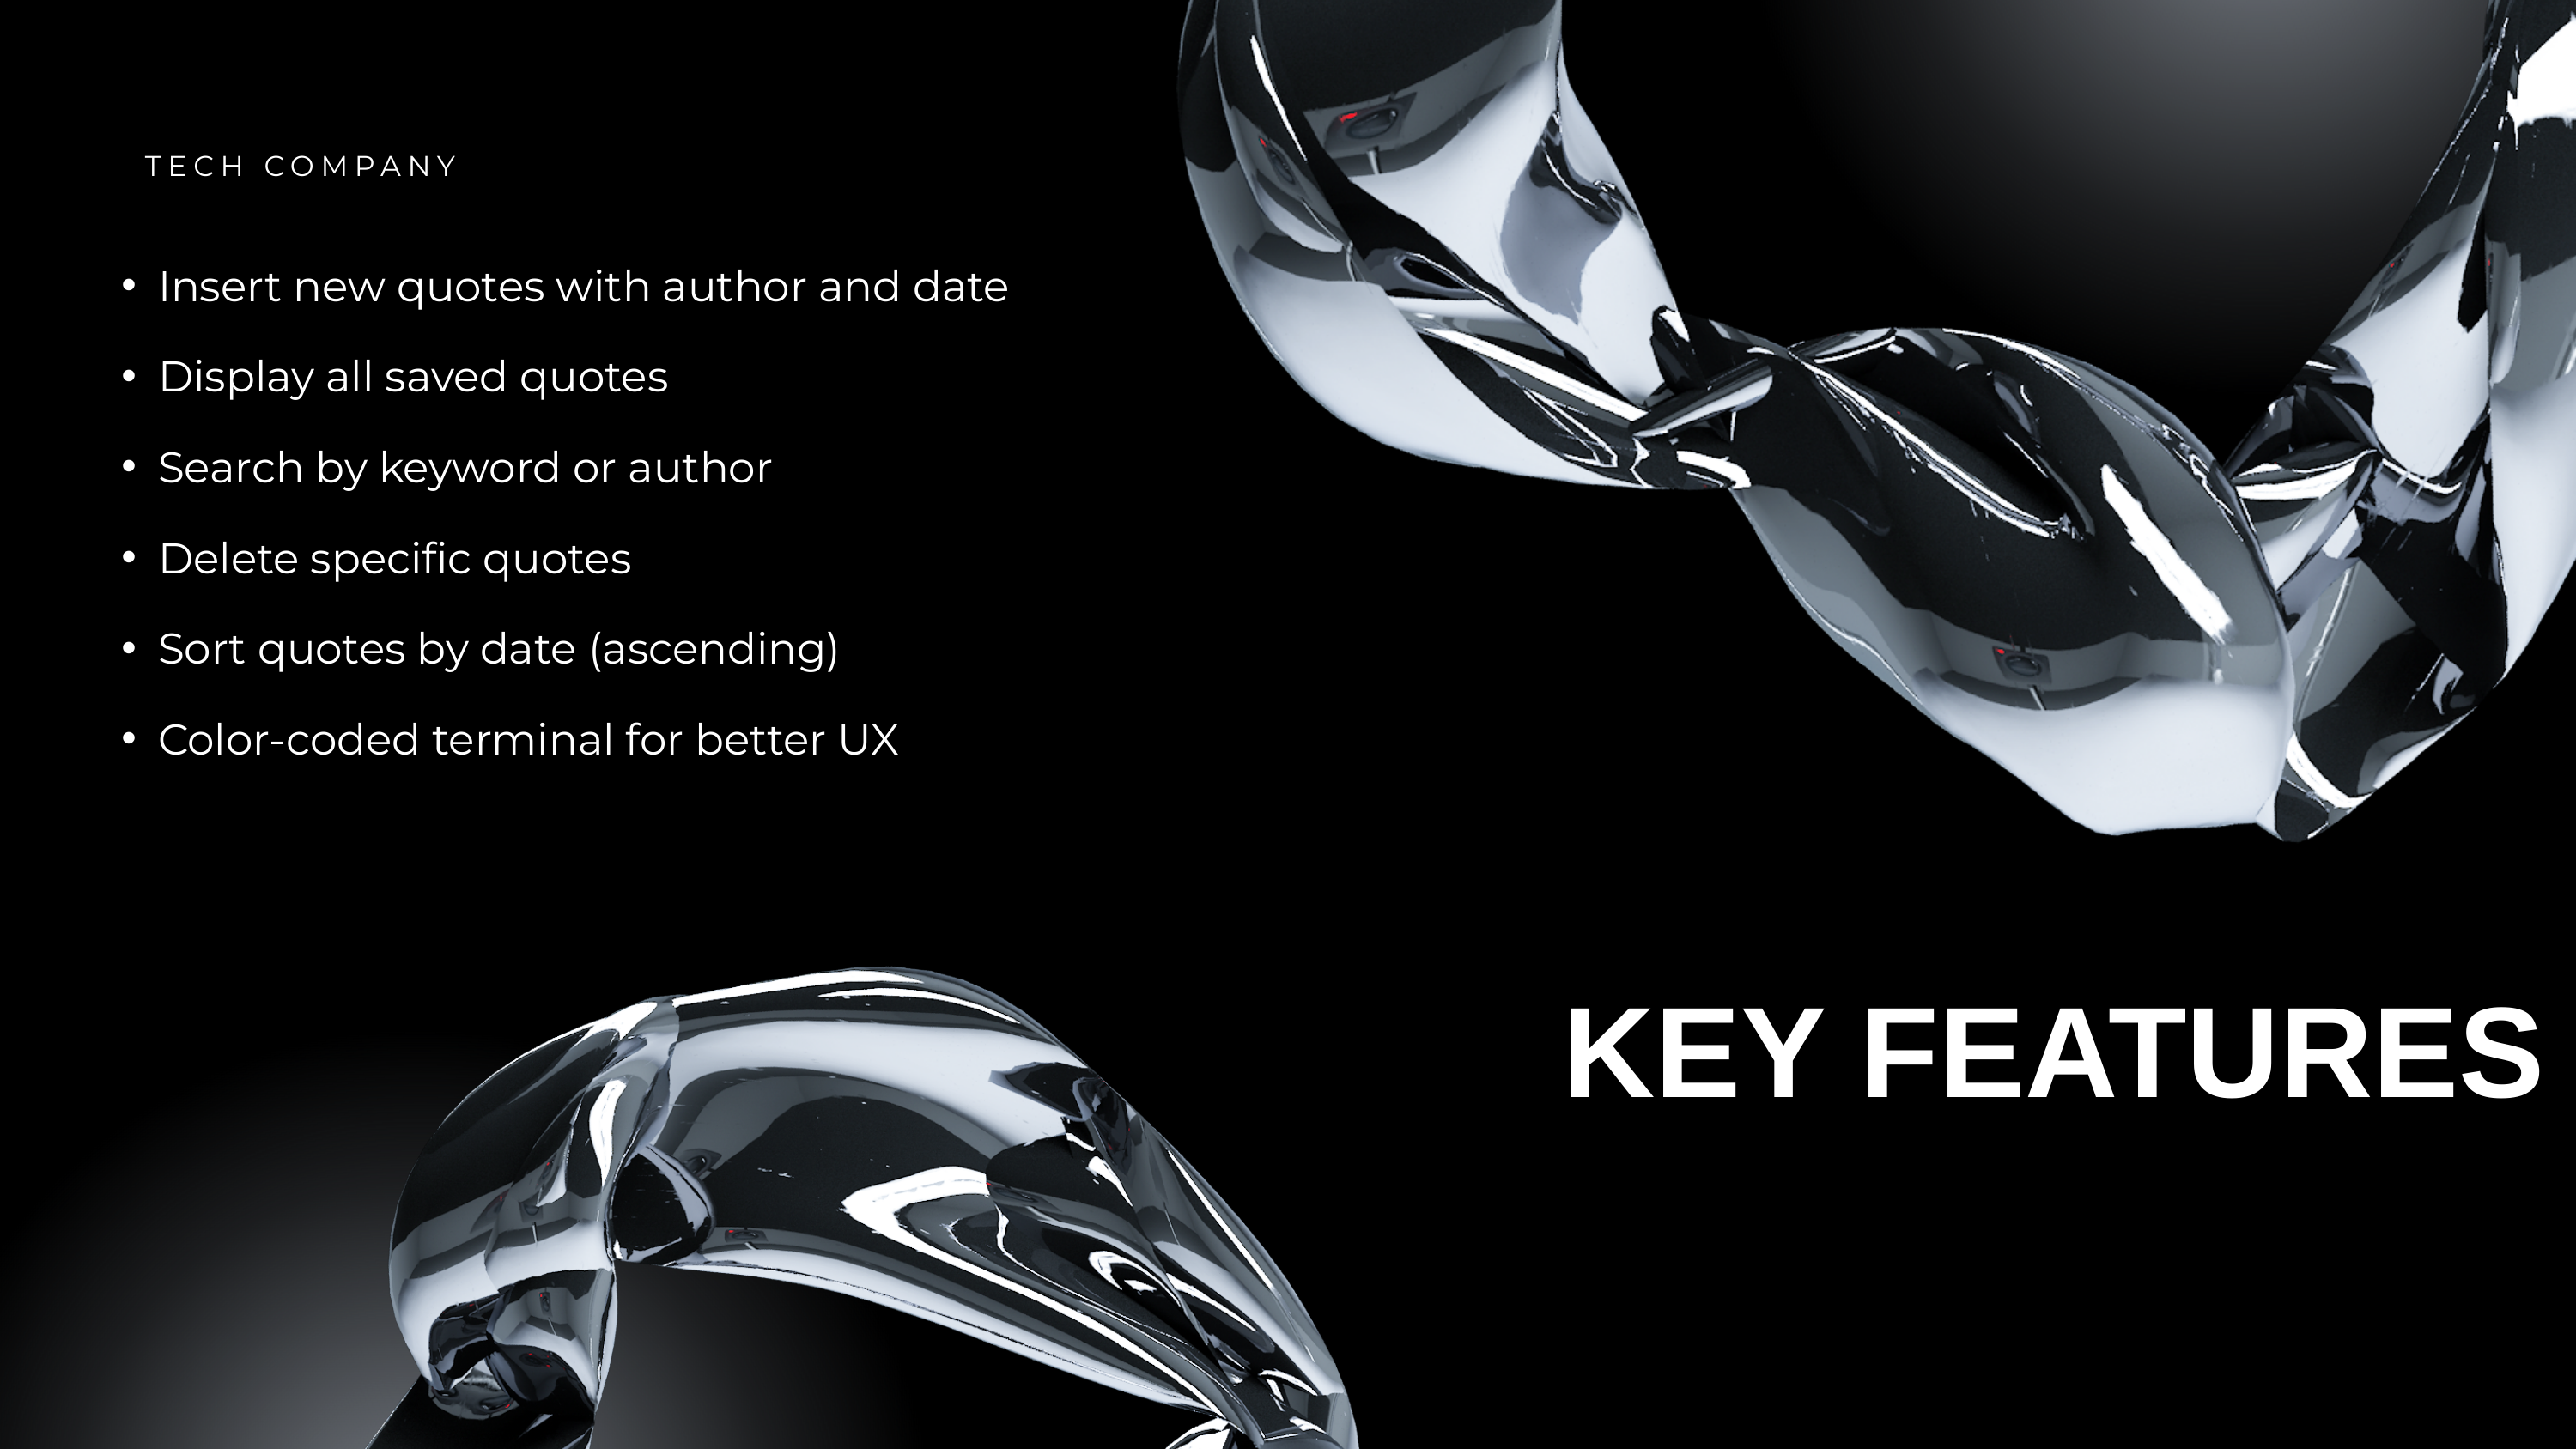

TECH COMPANY
Insert new quotes with author and date
Display all saved quotes
Search by keyword or author
Delete specific quotes
Sort quotes by date (ascending)
Color-coded terminal for better UX

KEY FEATURES